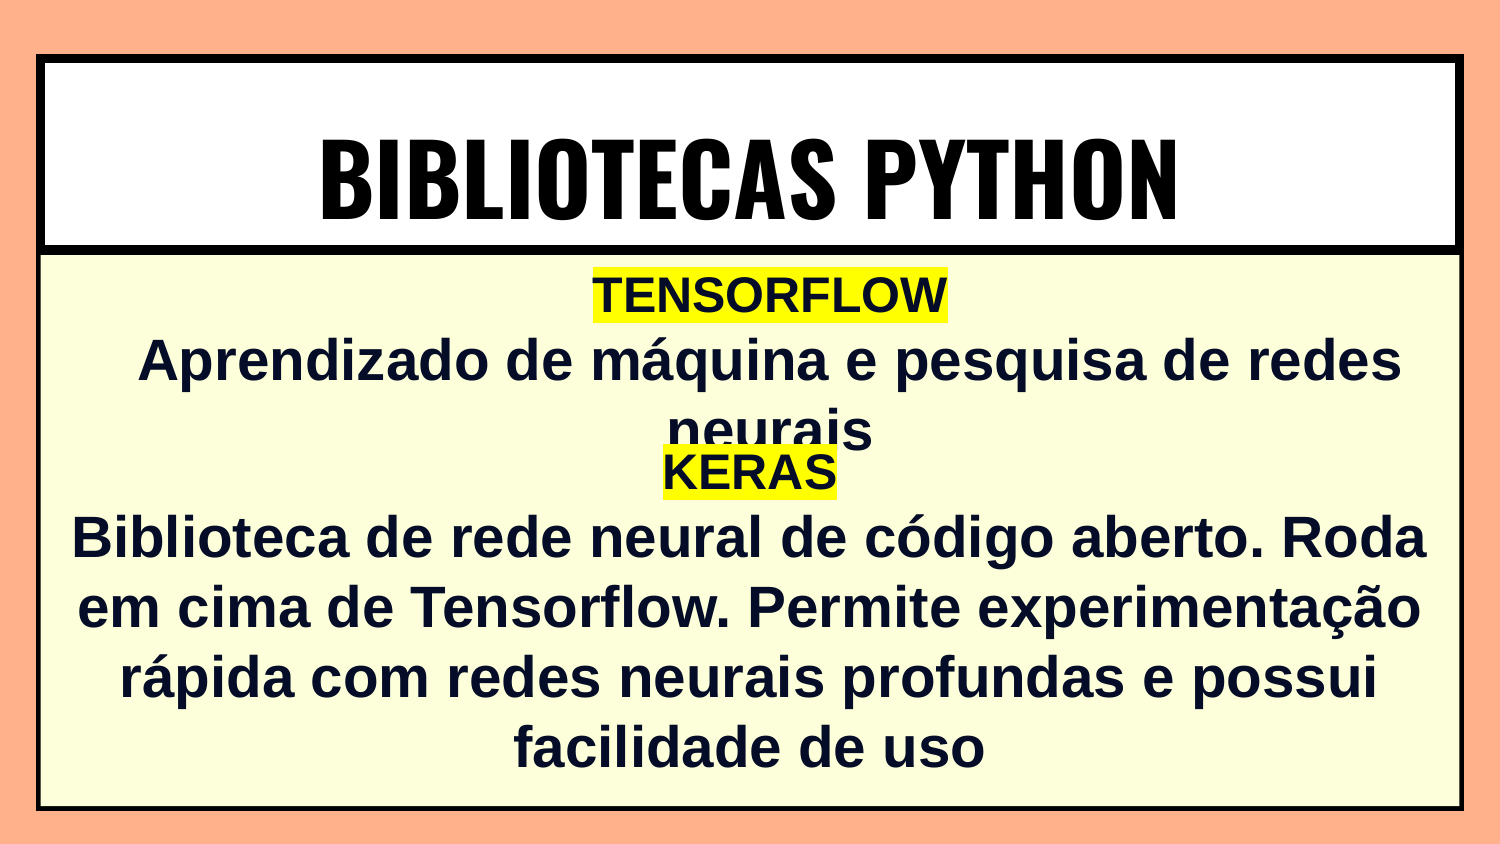

BIBLIOTECAS PYTHON

TENSORFLOW
Aprendizado de máquina e pesquisa de redes neurais

KERAS
Biblioteca de rede neural de código aberto. Roda em cima de Tensorflow. Permite experimentação rápida com redes neurais profundas e possui facilidade de uso